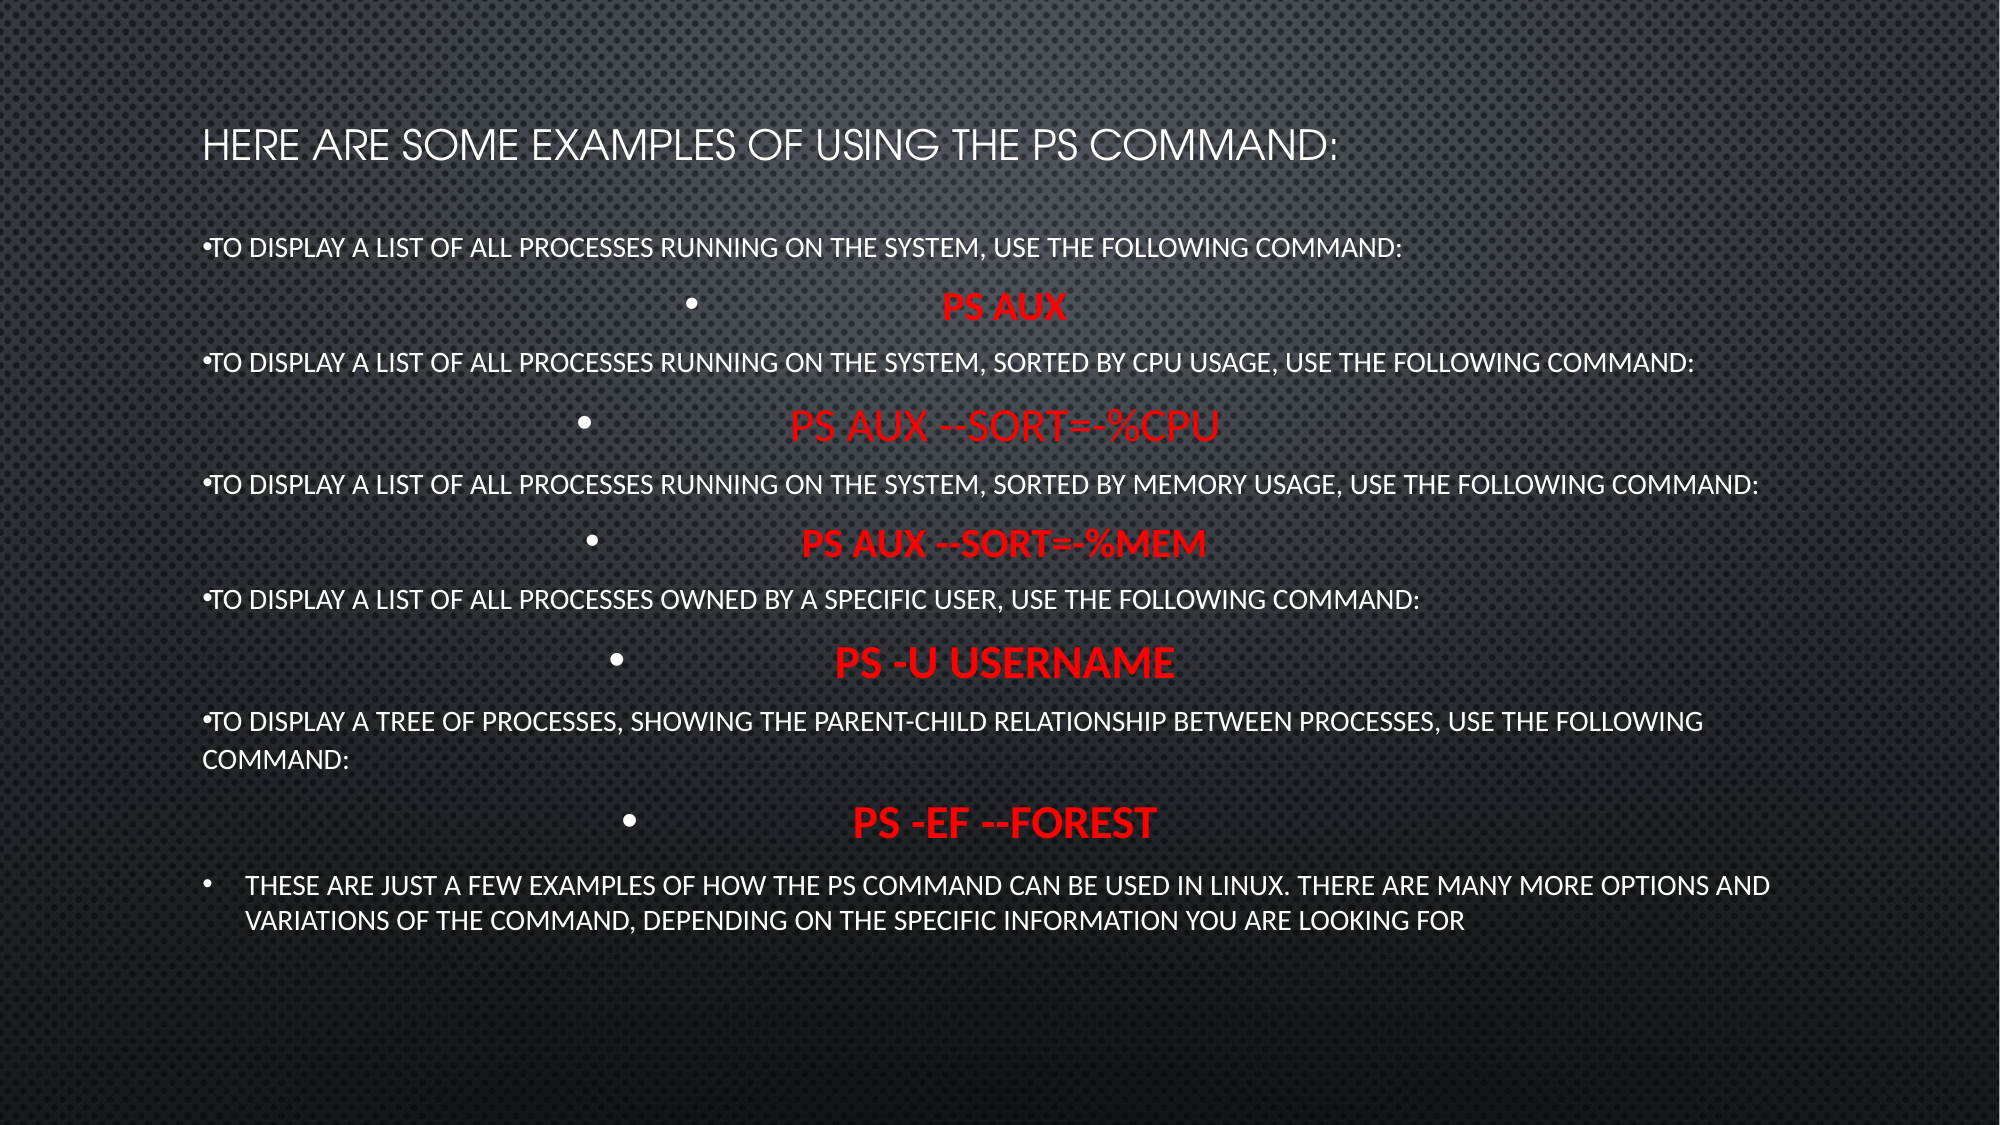

# Here are some examples of using the ps command:
To display a list of all processes running on the system, use the following command:
ps aux
To display a list of all processes running on the system, sorted by CPU usage, use the following command:
ps aux --sort=-%cpu
To display a list of all processes running on the system, sorted by memory usage, use the following command:
ps aux --sort=-%mem
To display a list of all processes owned by a specific user, use the following command:
ps -u username
To display a tree of processes, showing the parent-child relationship between processes, use the following command:
ps -ef --forest
These are just a few examples of how the ps command can be used in Linux. There are many more options and variations of the command, depending on the specific information you are looking for